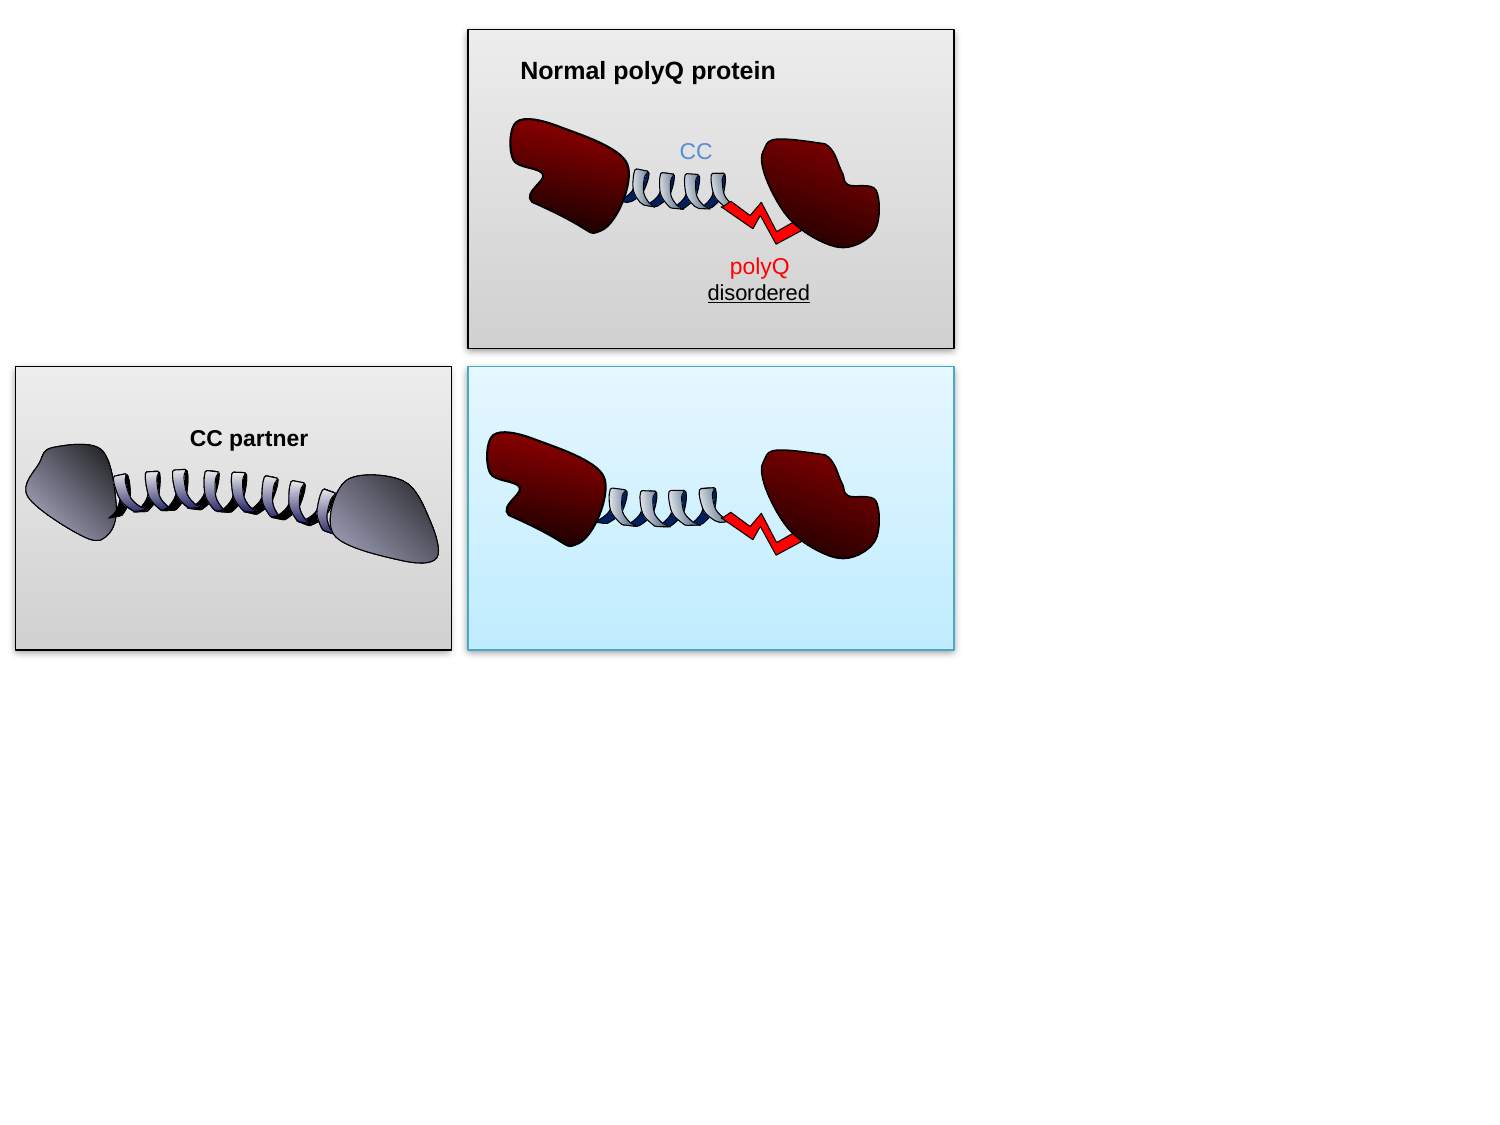

Normal polyQ protein

CC

polyQ
disordered

CC partner